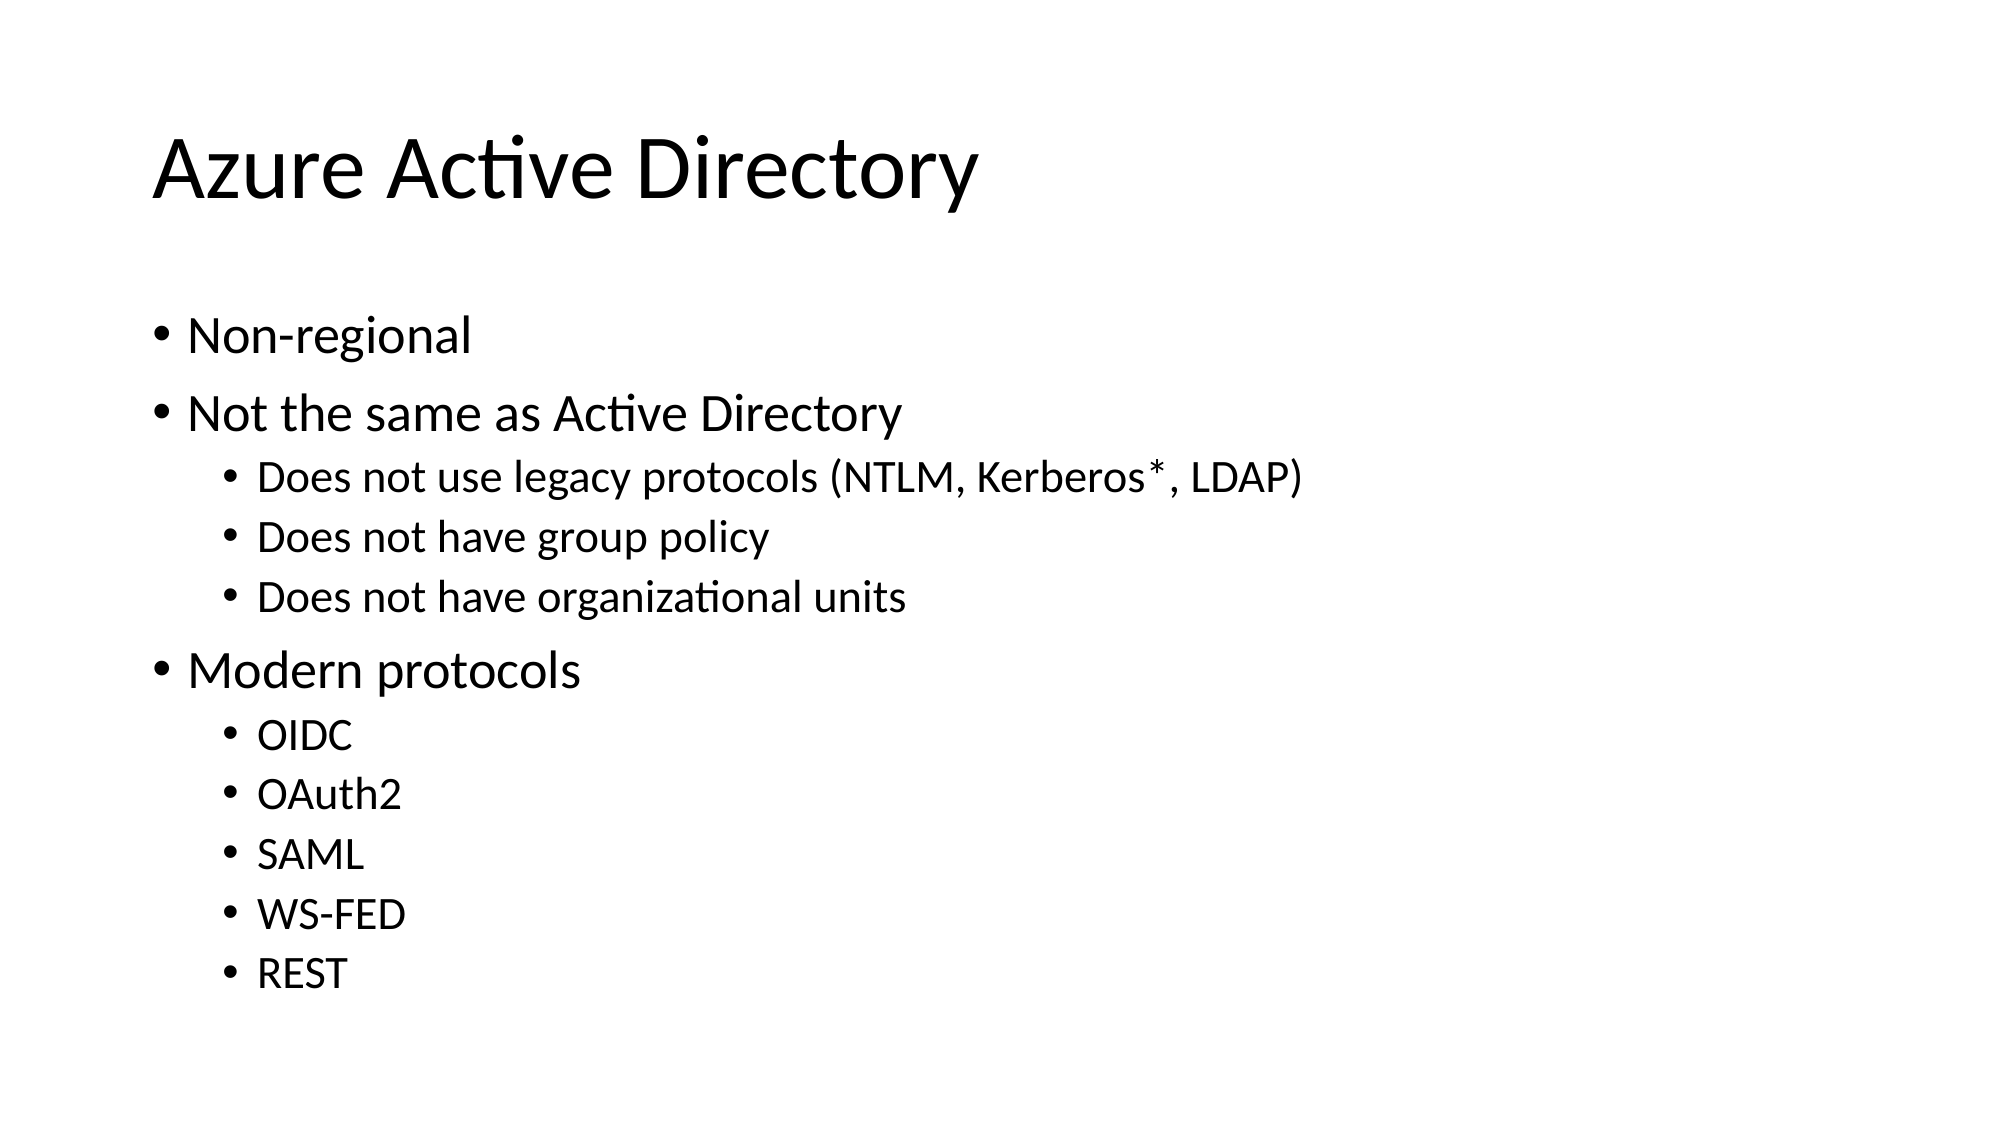

# Azure Active Directory
Non-regional
Not the same as Active Directory
Does not use legacy protocols (NTLM, Kerberos*, LDAP)
Does not have group policy
Does not have organizational units
Modern protocols
OIDC
OAuth2
SAML
WS-FED
REST